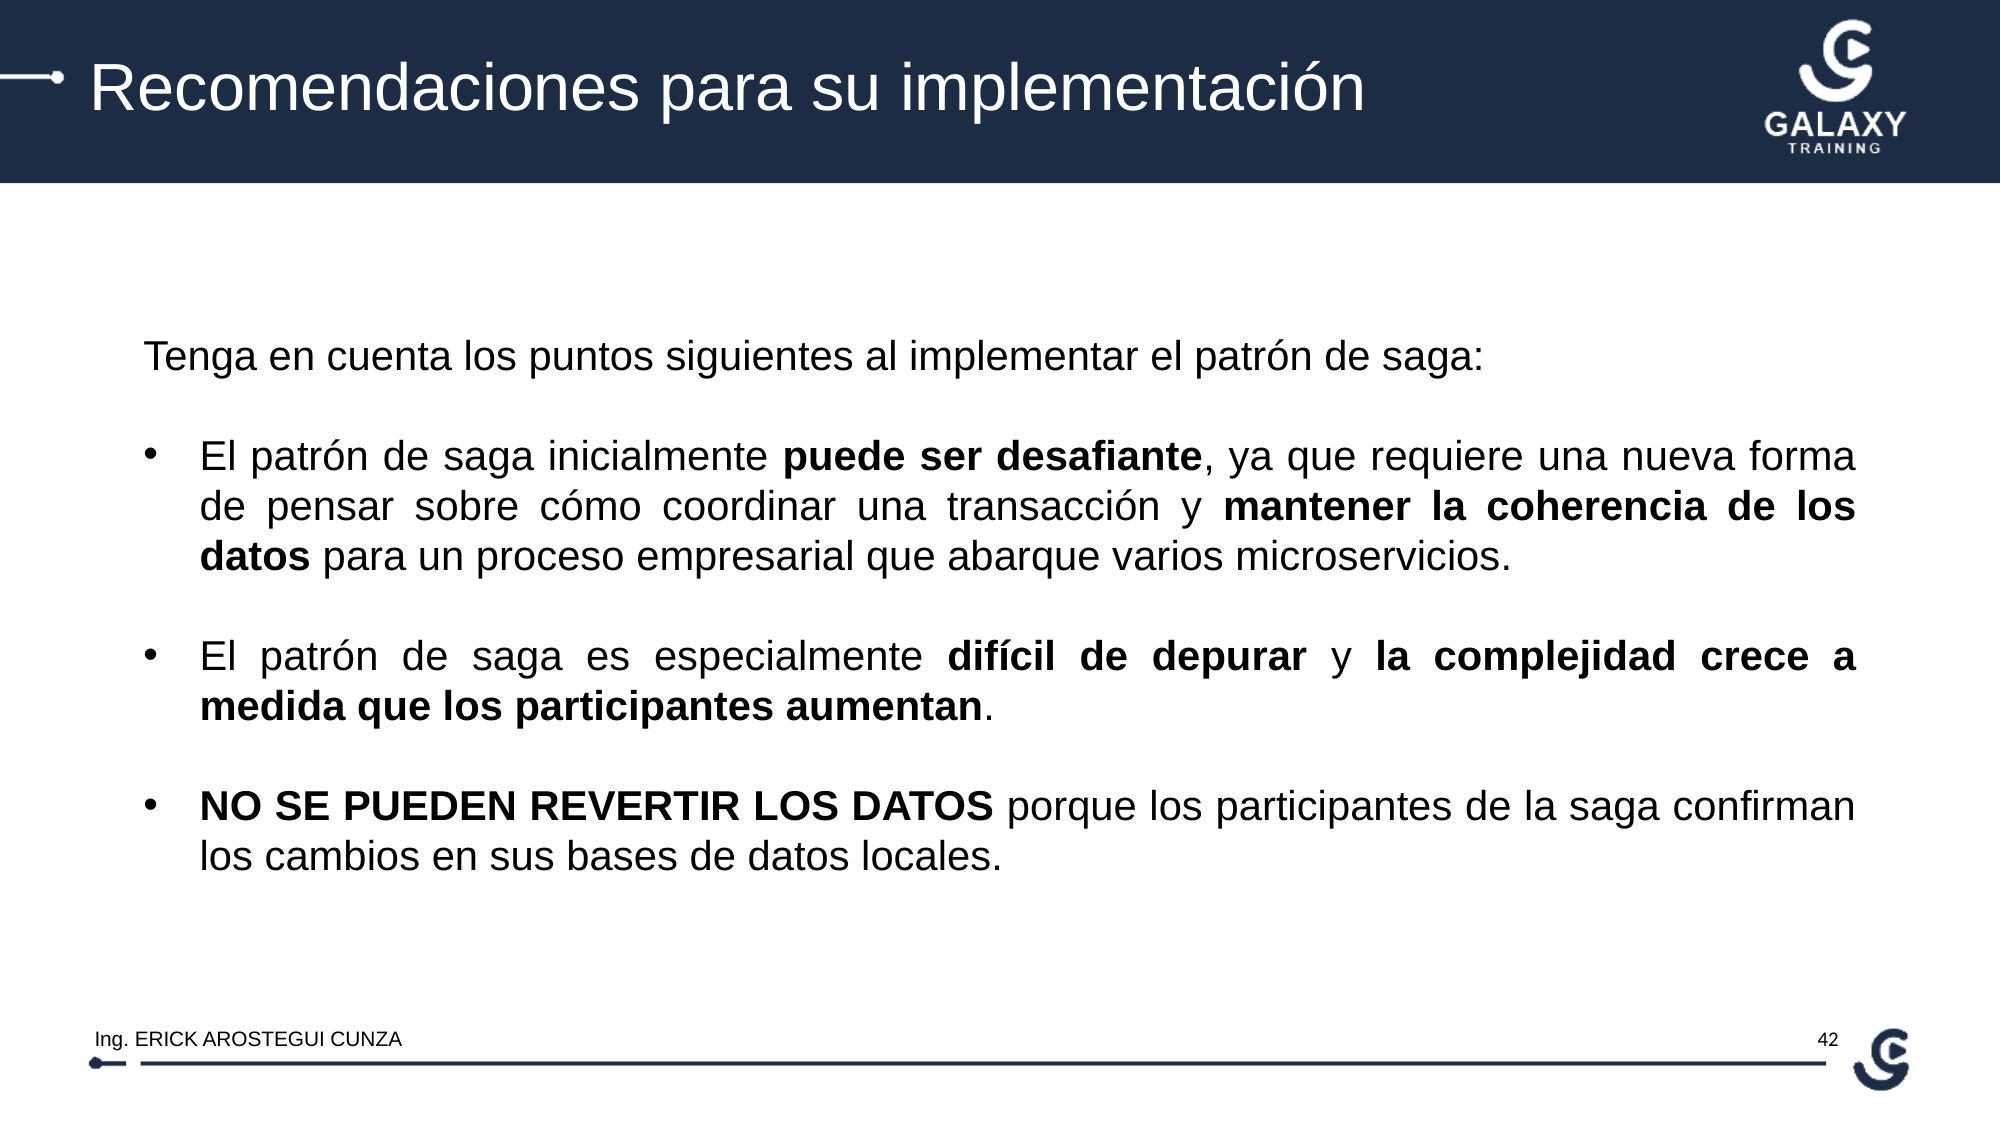

Recomendaciones para su implementación
Tenga en cuenta los puntos siguientes al implementar el patrón de saga:

El patrón de saga inicialmente puede ser desafiante, ya que requiere una nueva forma de pensar sobre cómo coordinar una transacción y mantener la coherencia de los datos para un proceso empresarial que abarque varios microservicios.

El patrón de saga es especialmente difícil de depurar y la complejidad crece a medida que los participantes aumentan.

NO SE PUEDEN REVERTIR LOS DATOS porque los participantes de la saga confirman los cambios en sus bases de datos locales.